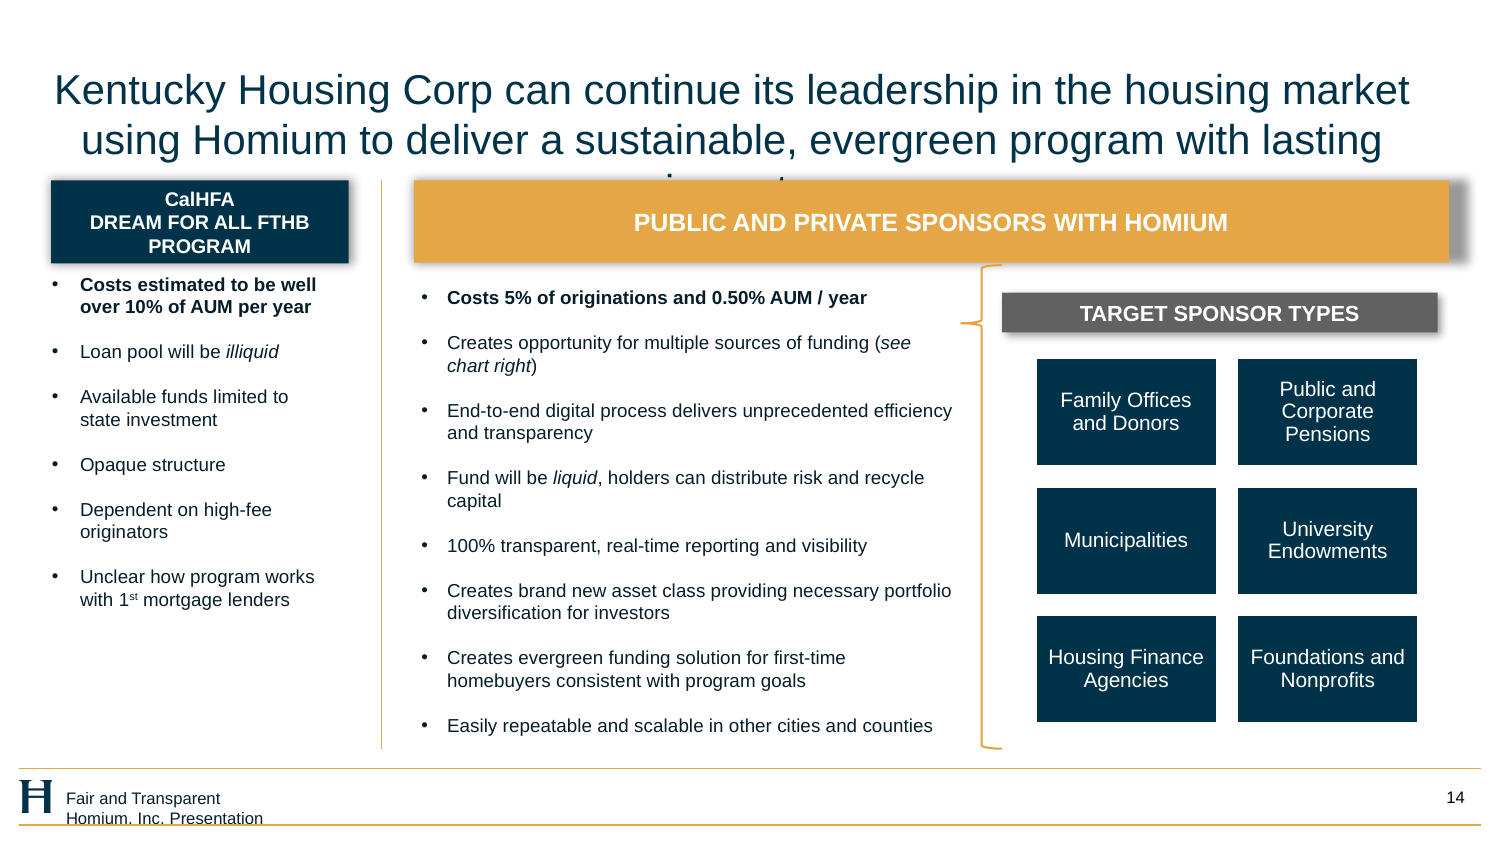

# Kentucky Housing Corp can continue its leadership in the housing market using Homium to deliver a sustainable, evergreen program with lasting impact.
CalHFA
DREAM FOR ALL FTHB PROGRAM
PUBLIC AND PRIVATE SPONSORS WITH HOMIUM
HOMIUM

Costs 5% of originations and 0.50% AUM / year

Creates opportunity for multiple sources of funding (see chart right)

End-to-end digital process delivers unprecedented efficiency and transparency

Fund will be liquid, holders can distribute risk and recycle capital

100% transparent, real-time reporting and visibility

Creates brand new asset class providing necessary portfolio diversification for investors

Creates evergreen funding solution for first-time homebuyers consistent with program goals

Easily repeatable and scalable in other cities and counties

Costs estimated to be well over 10% of AUM per year

Loan pool will be illiquid

Available funds limited to state investment

Opaque structure

Dependent on high-fee originators

Unclear how program works with 1st mortgage lenders

TARGET SPONSOR TYPES
Family Offices and Donors
Public and Corporate Pensions
Municipalities
University Endowments
Housing Finance Agencies
Foundations and Nonprofits
14